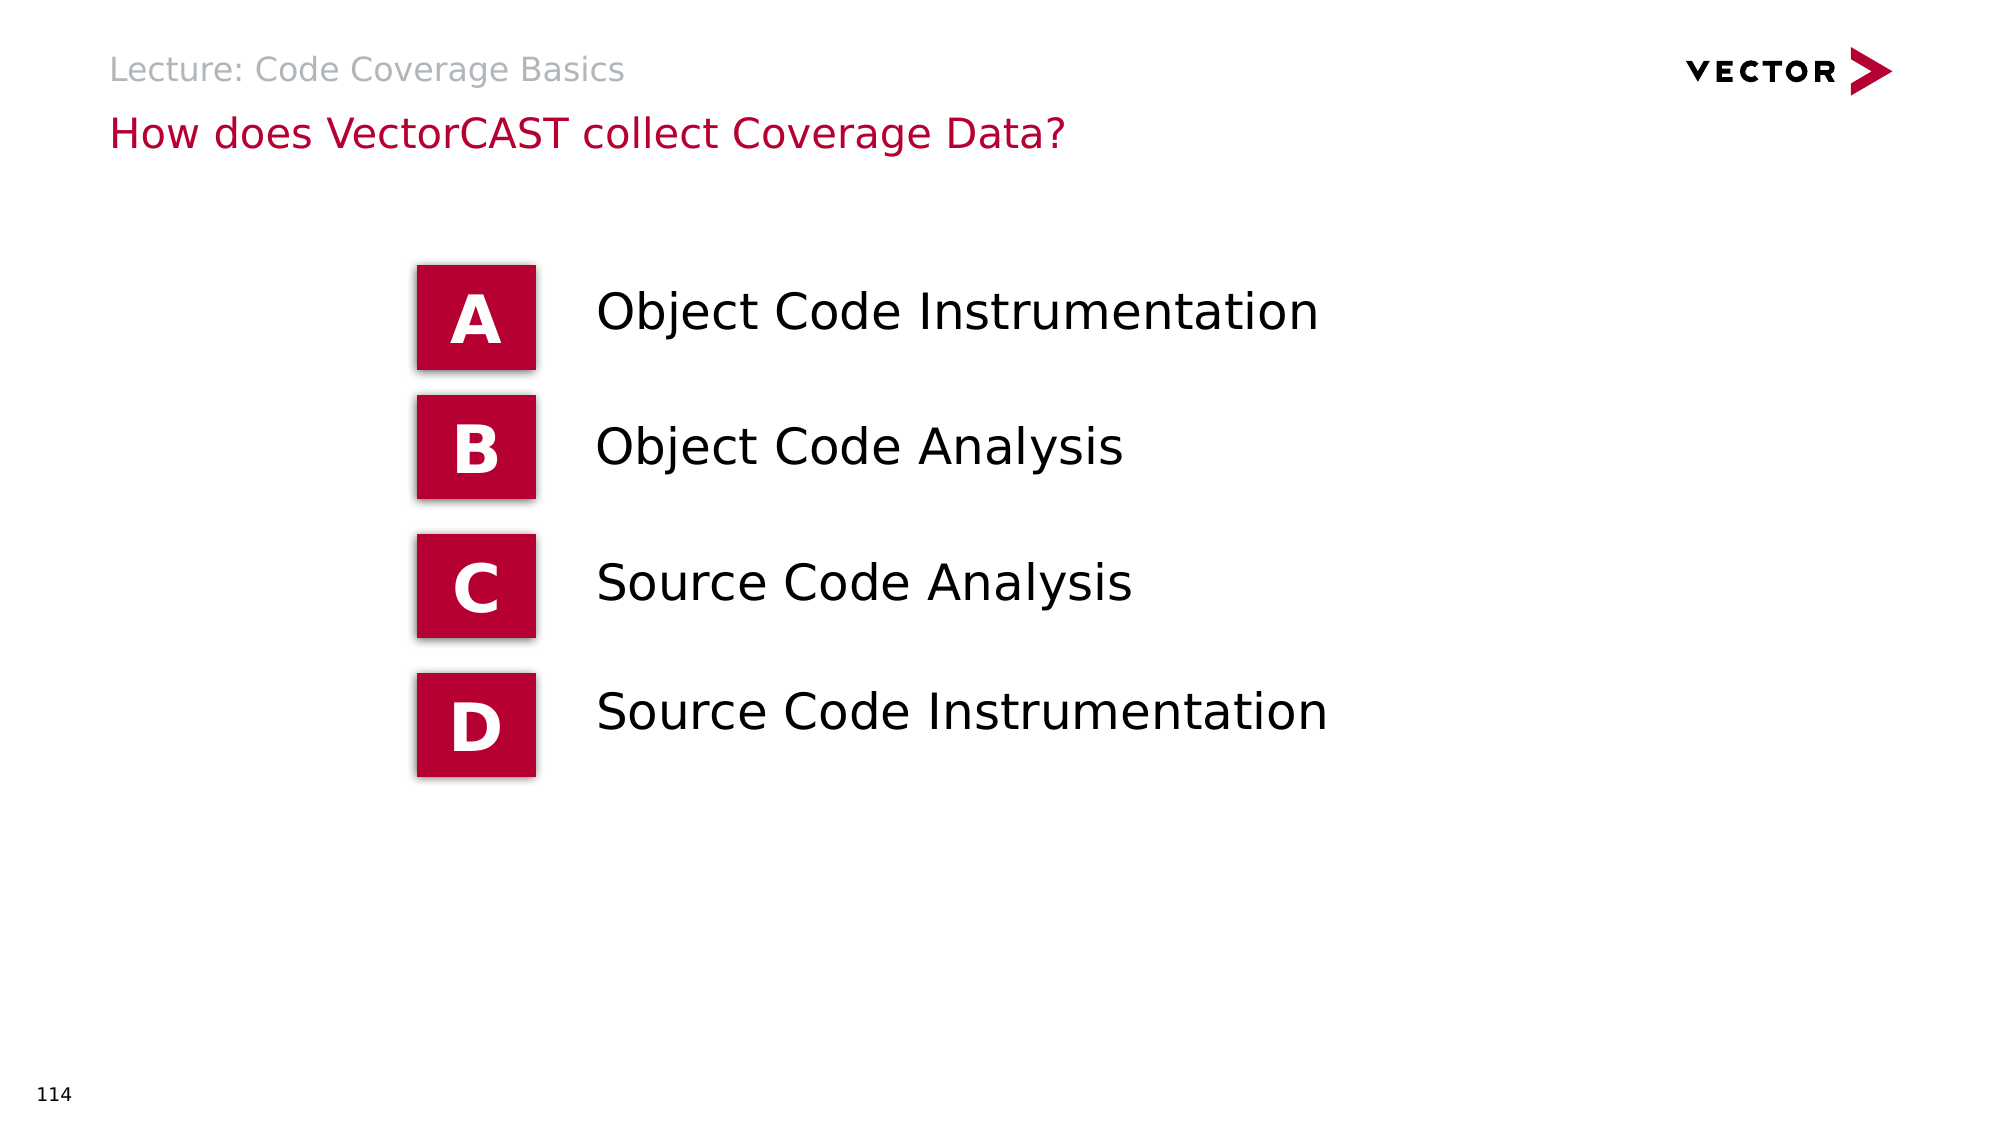

# Lecture: Code Coverage Basics
How does VectorCAST collect Coverage Data?
A
Object Code Instrumentation
B
Object Code Analysis
C
Source Code Analysis
D
Source Code Instrumentation